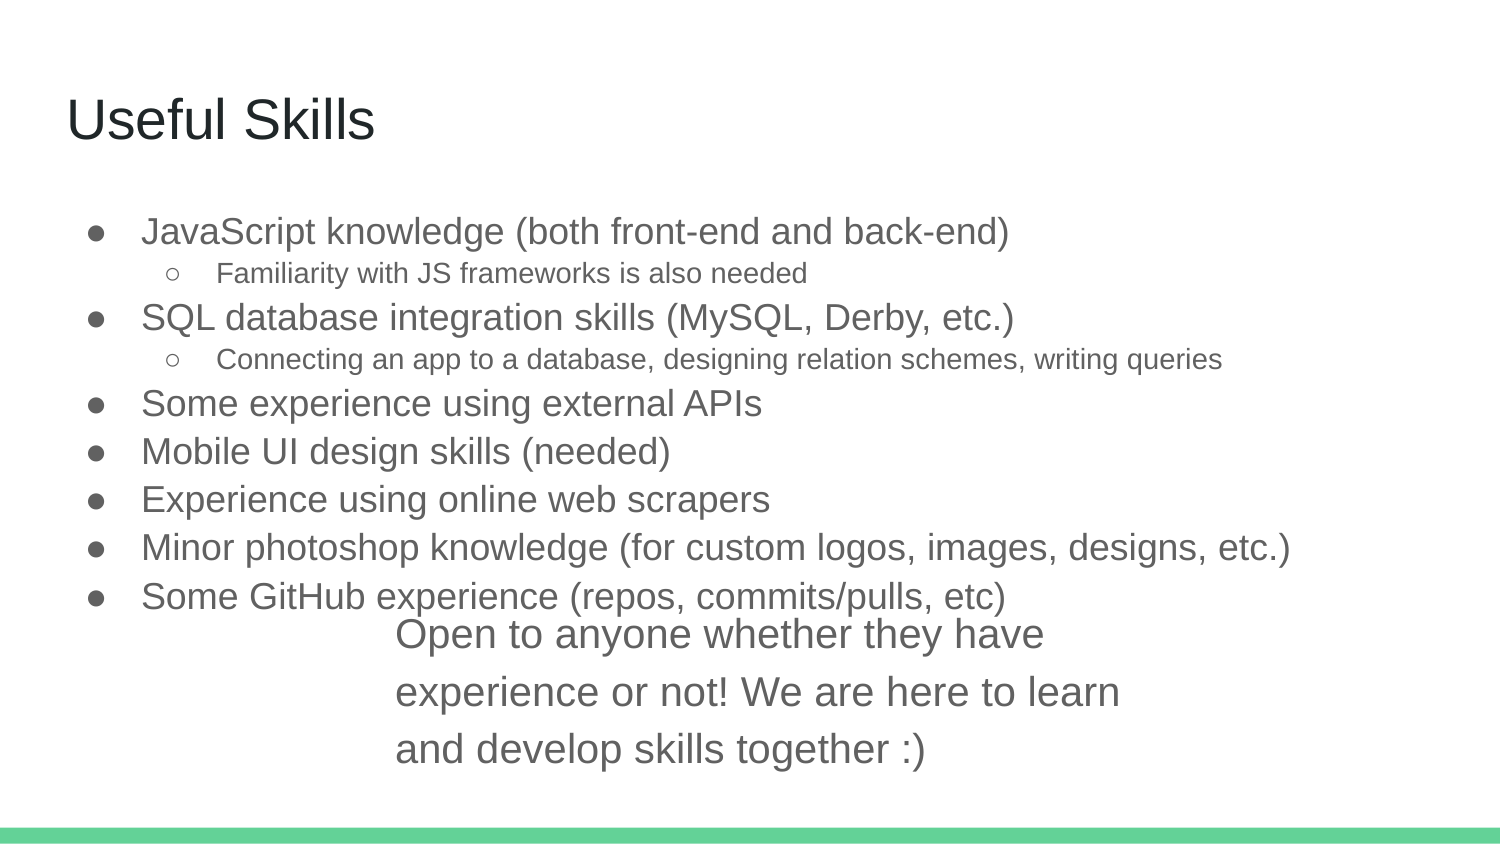

# Useful Skills
JavaScript knowledge (both front-end and back-end)
Familiarity with JS frameworks is also needed
SQL database integration skills (MySQL, Derby, etc.)
Connecting an app to a database, designing relation schemes, writing queries
Some experience using external APIs
Mobile UI design skills (needed)
Experience using online web scrapers
Minor photoshop knowledge (for custom logos, images, designs, etc.)
Some GitHub experience (repos, commits/pulls, etc)

Open to anyone whether they have experience or not! We are here to learn and develop skills together :)